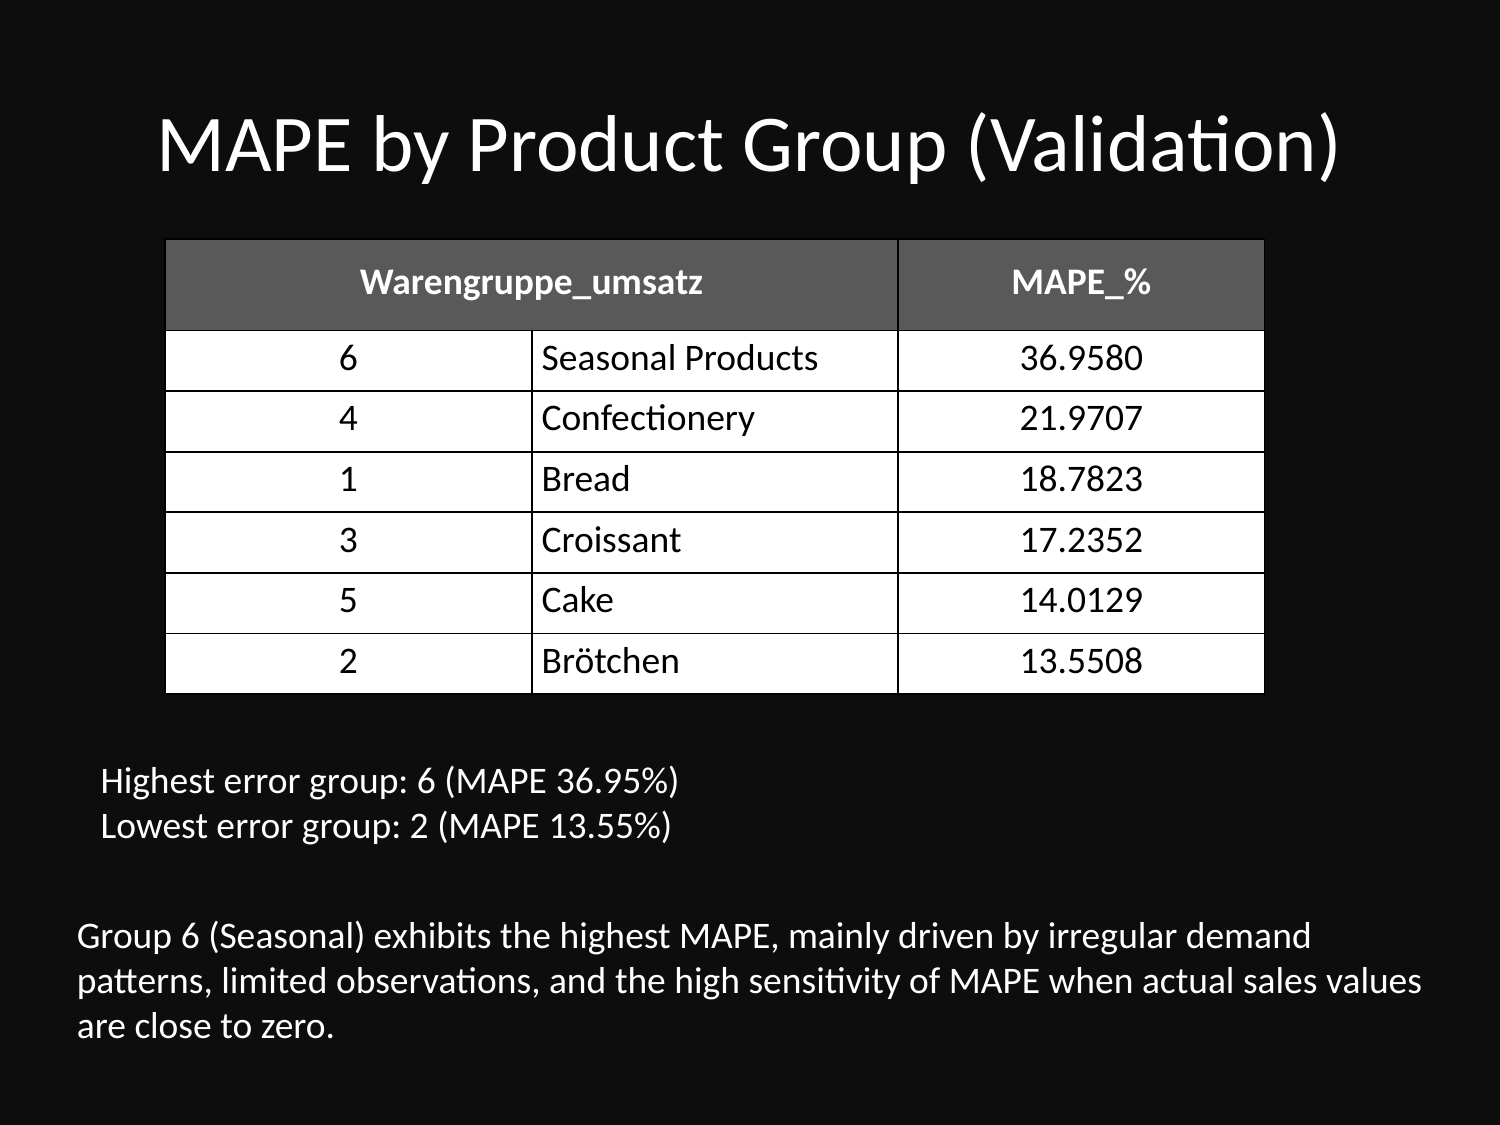

# MAPE by Product Group (Validation)
| Warengruppe\_umsatz |  | MAPE\_% |
| --- | --- | --- |
| 6 | Seasonal Products | 36.9580 |
| 4 | Confectionery | 21.9707 |
| 1 | Bread | 18.7823 |
| 3 | Croissant | 17.2352 |
| 5 | Cake | 14.0129 |
| 2 | Brötchen | 13.5508 |
Highest error group: 6 (MAPE 36.95%)
Lowest error group: 2 (MAPE 13.55%)
Group 6 (Seasonal) exhibits the highest MAPE, mainly driven by irregular demand patterns, limited observations, and the high sensitivity of MAPE when actual sales values are close to zero.